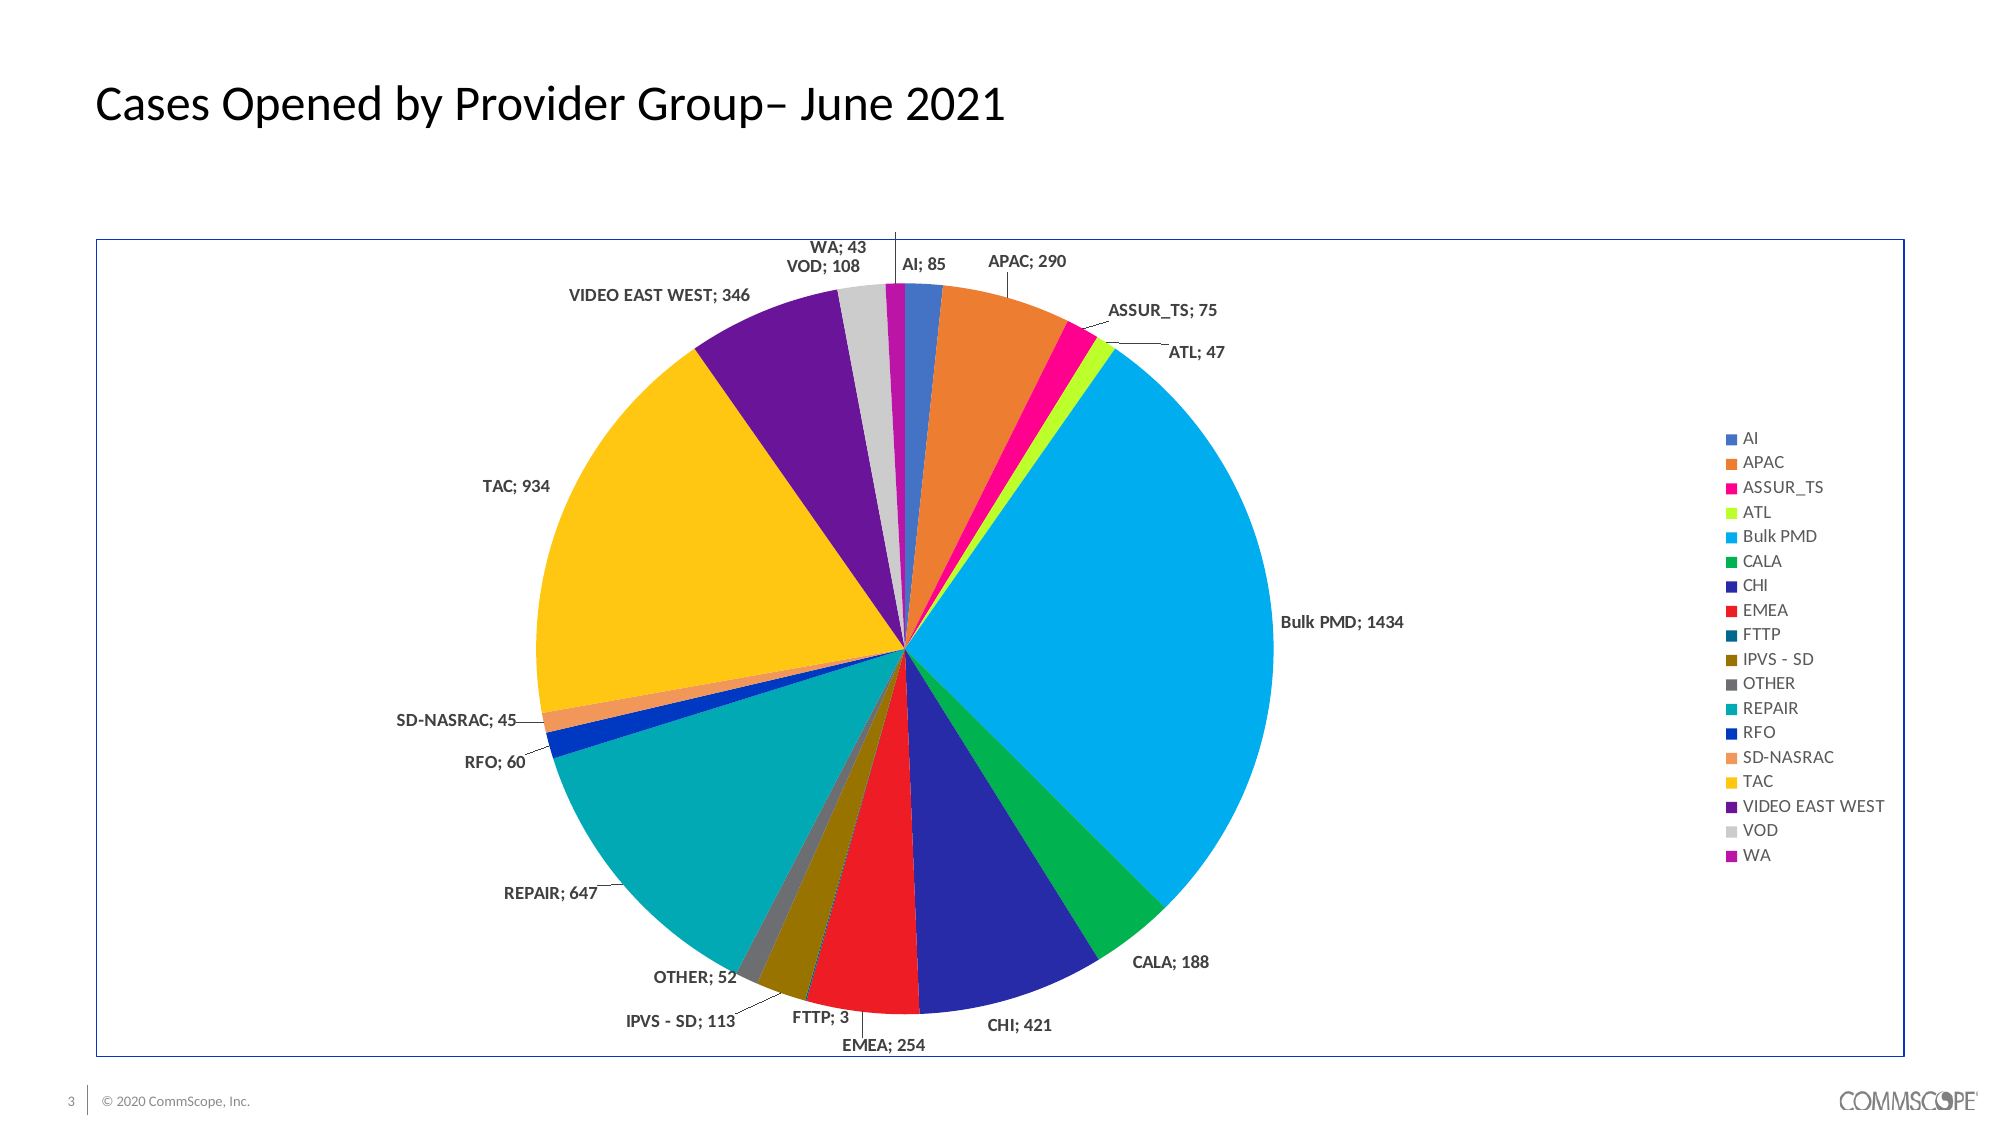

# Cases Opened by Provider Group– June 2021

### Chart

| Category | Total |
|---|---|
| AI | 85.0 |
| APAC | 290.0 |
| ASSUR_TS | 75.0 |
| ATL | 47.0 |
| Bulk PMD | 1434.0 |
| CALA | 188.0 |
| CHI | 421.0 |
| EMEA | 254.0 |
| FTTP | 3.0 |
| IPVS - SD | 113.0 |
| OTHER | 52.0 |
| REPAIR | 647.0 |
| RFO | 60.0 |
| SD-NASRAC | 45.0 |
| TAC | 934.0 |
| VIDEO EAST WEST | 346.0 |
| VOD | 108.0 |
| WA | 43.0 |
3
© 2020 CommScope, Inc.